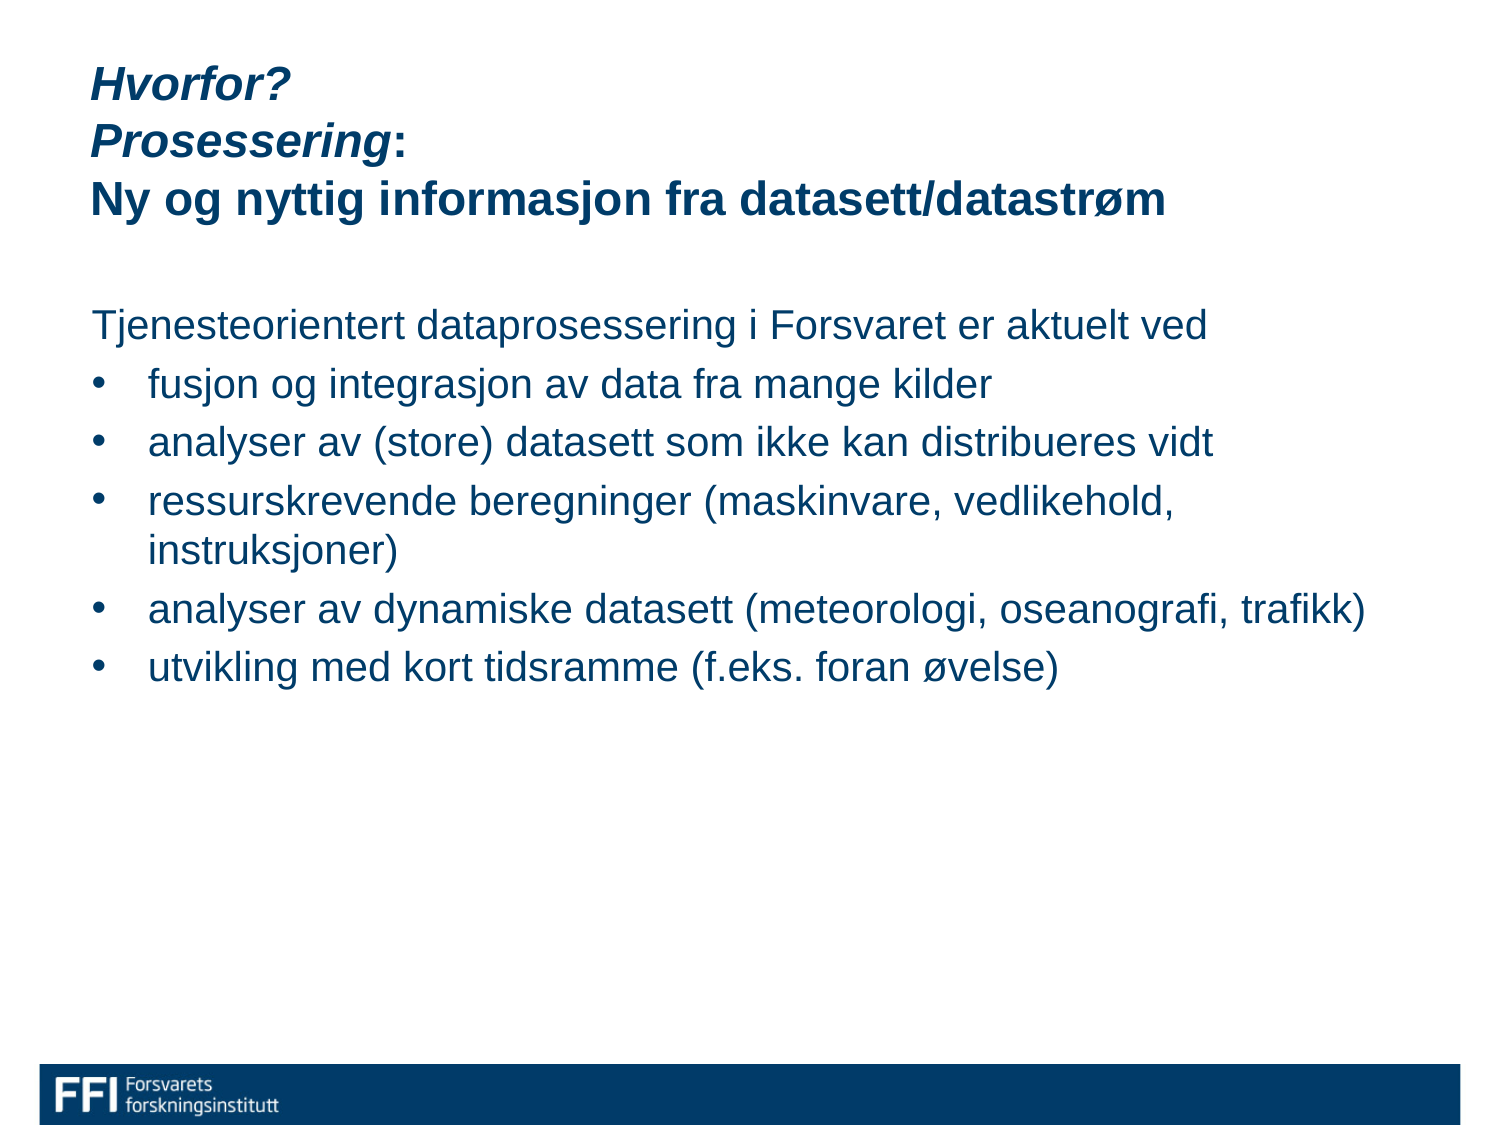

# Hvorfor? Prosessering: Ny og nyttig informasjon fra datasett/datastrøm
Tjenesteorientert dataprosessering i Forsvaret er aktuelt ved
fusjon og integrasjon av data fra mange kilder
analyser av (store) datasett som ikke kan distribueres vidt
ressurskrevende beregninger (maskinvare, vedlikehold, instruksjoner)
analyser av dynamiske datasett (meteorologi, oseanografi, trafikk)
utvikling med kort tidsramme (f.eks. foran øvelse)